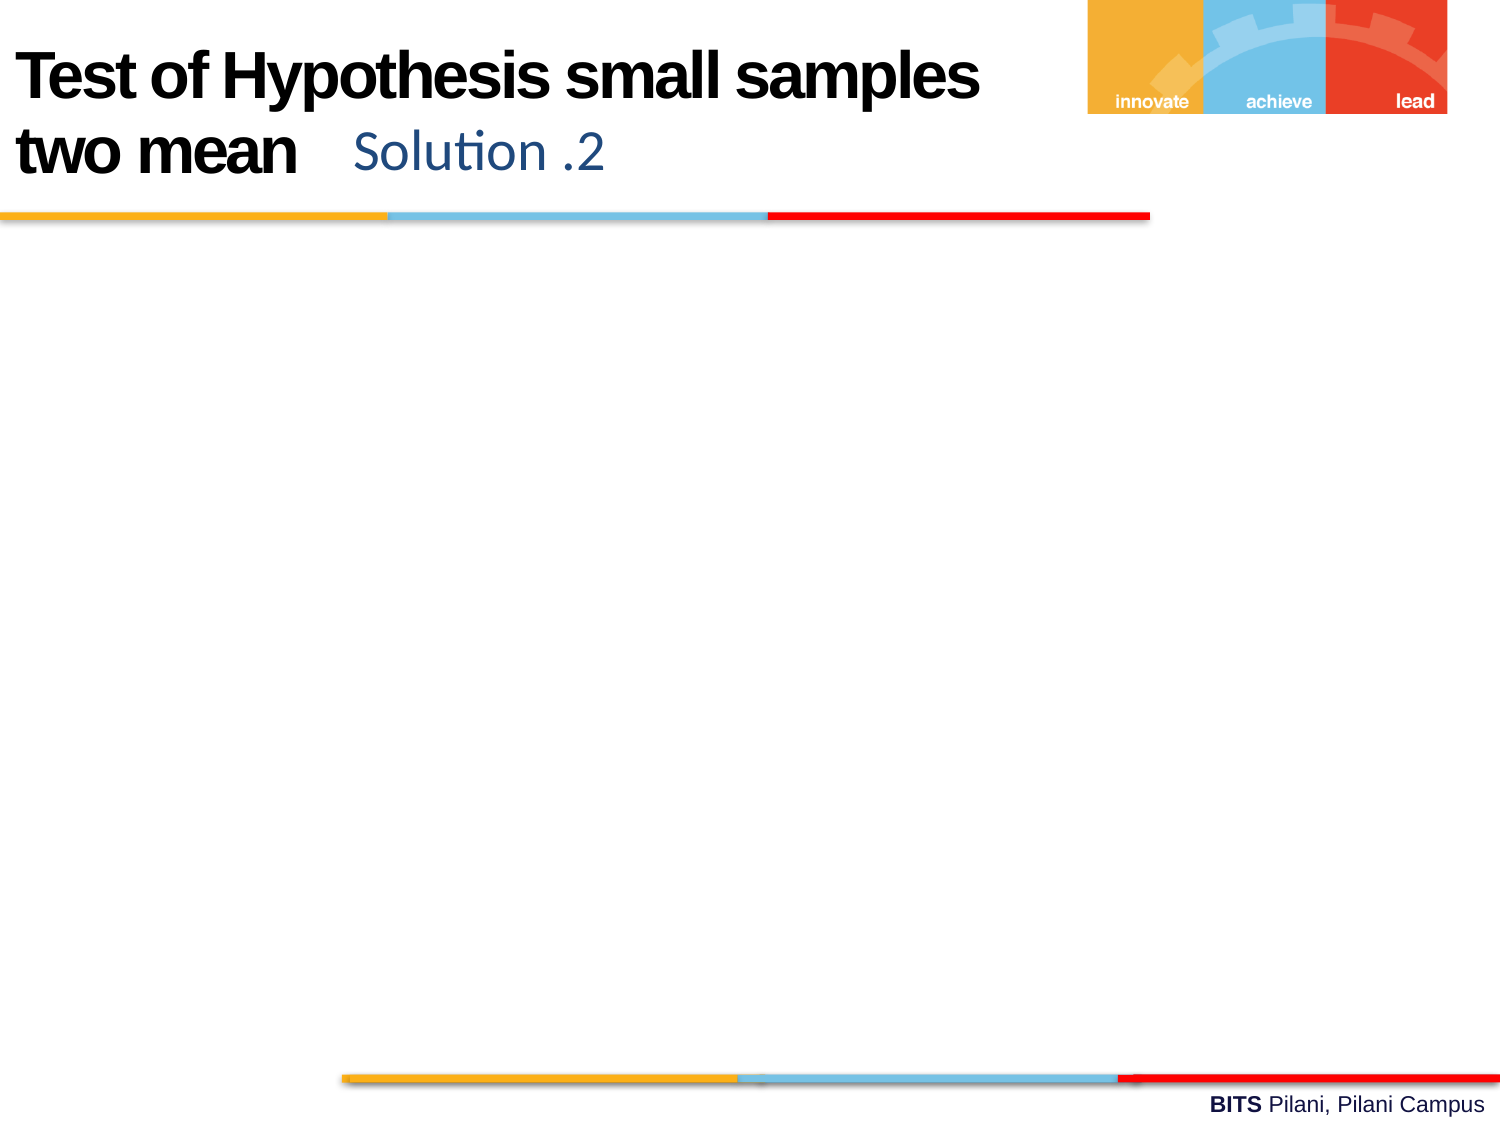

Test of Hypothesis small samples two mean
Solution .2